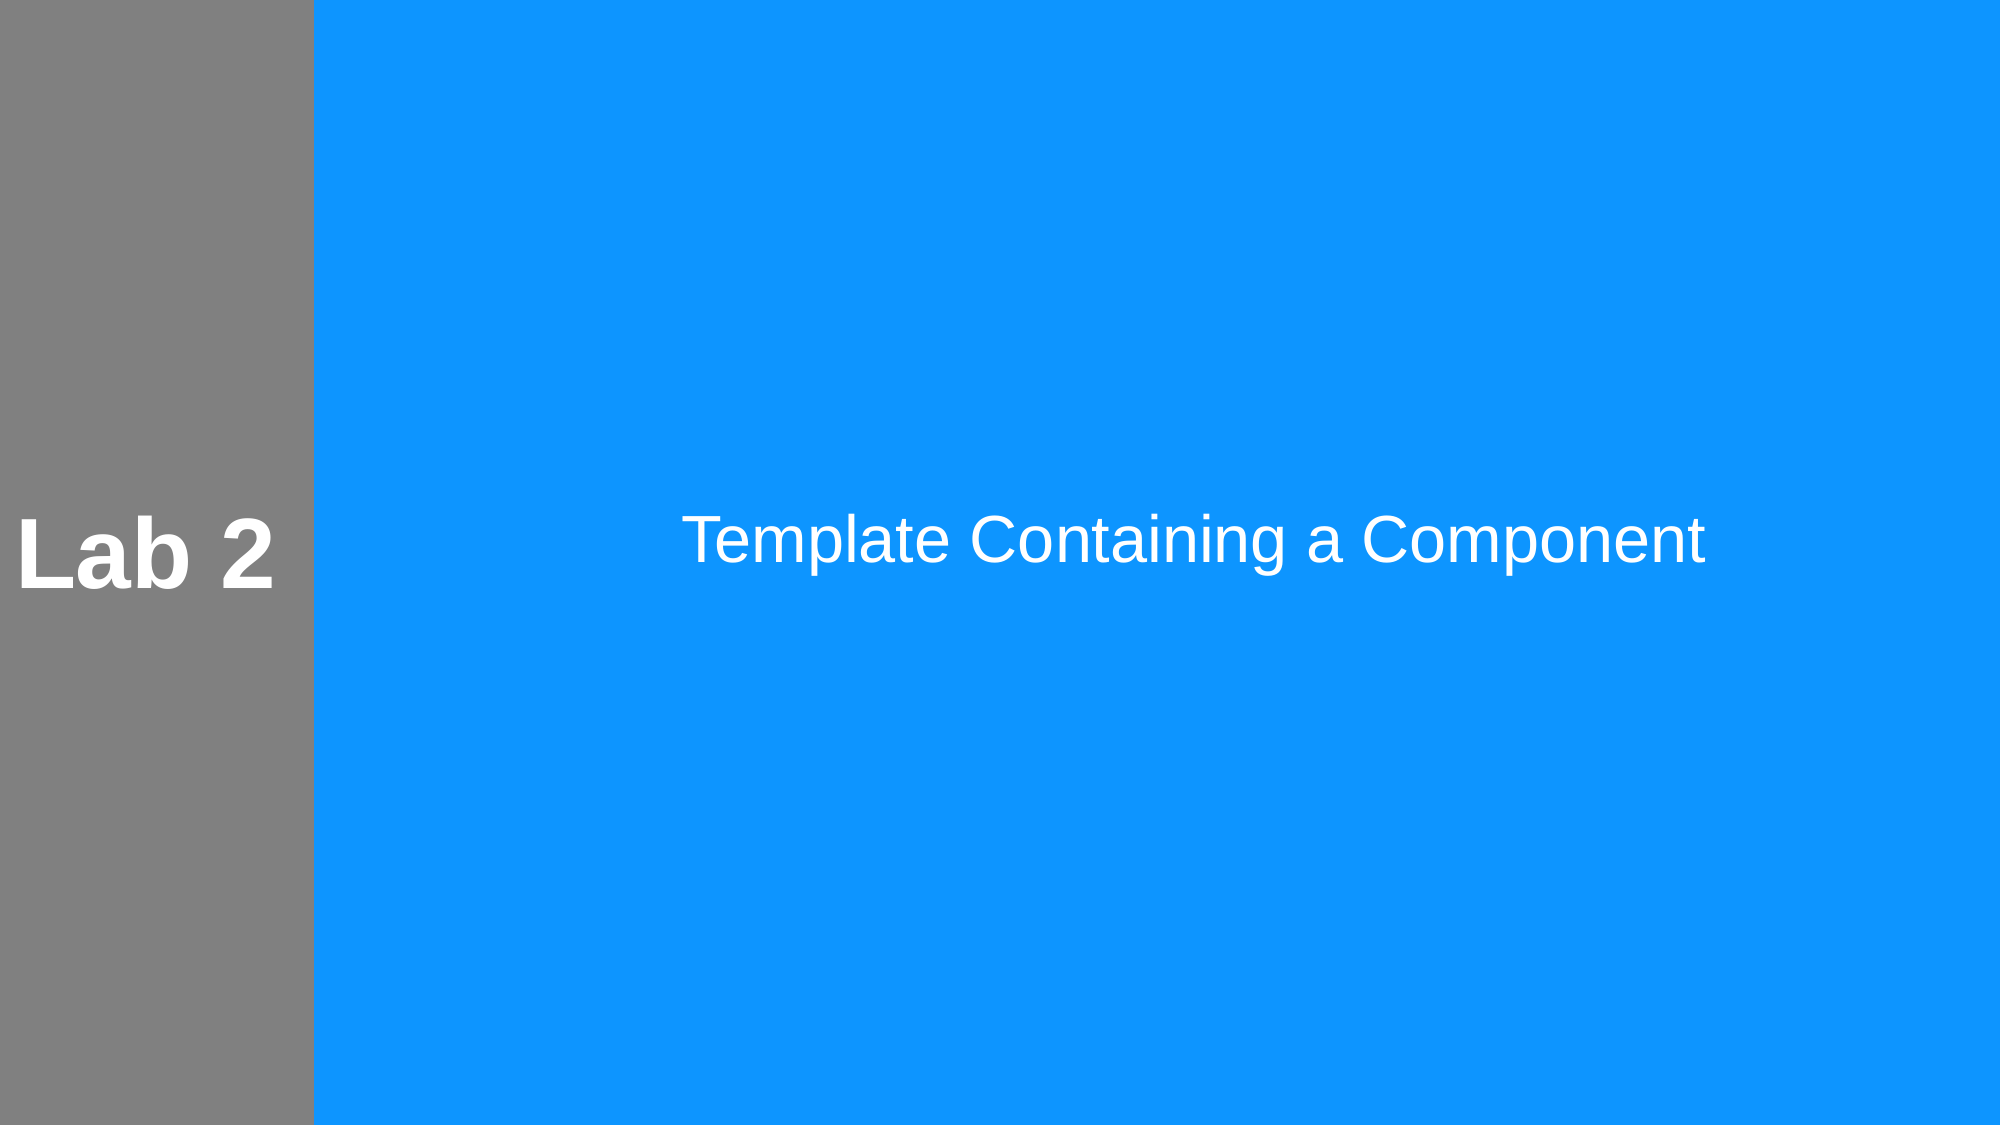

# Lab 2

Template Containing a Component